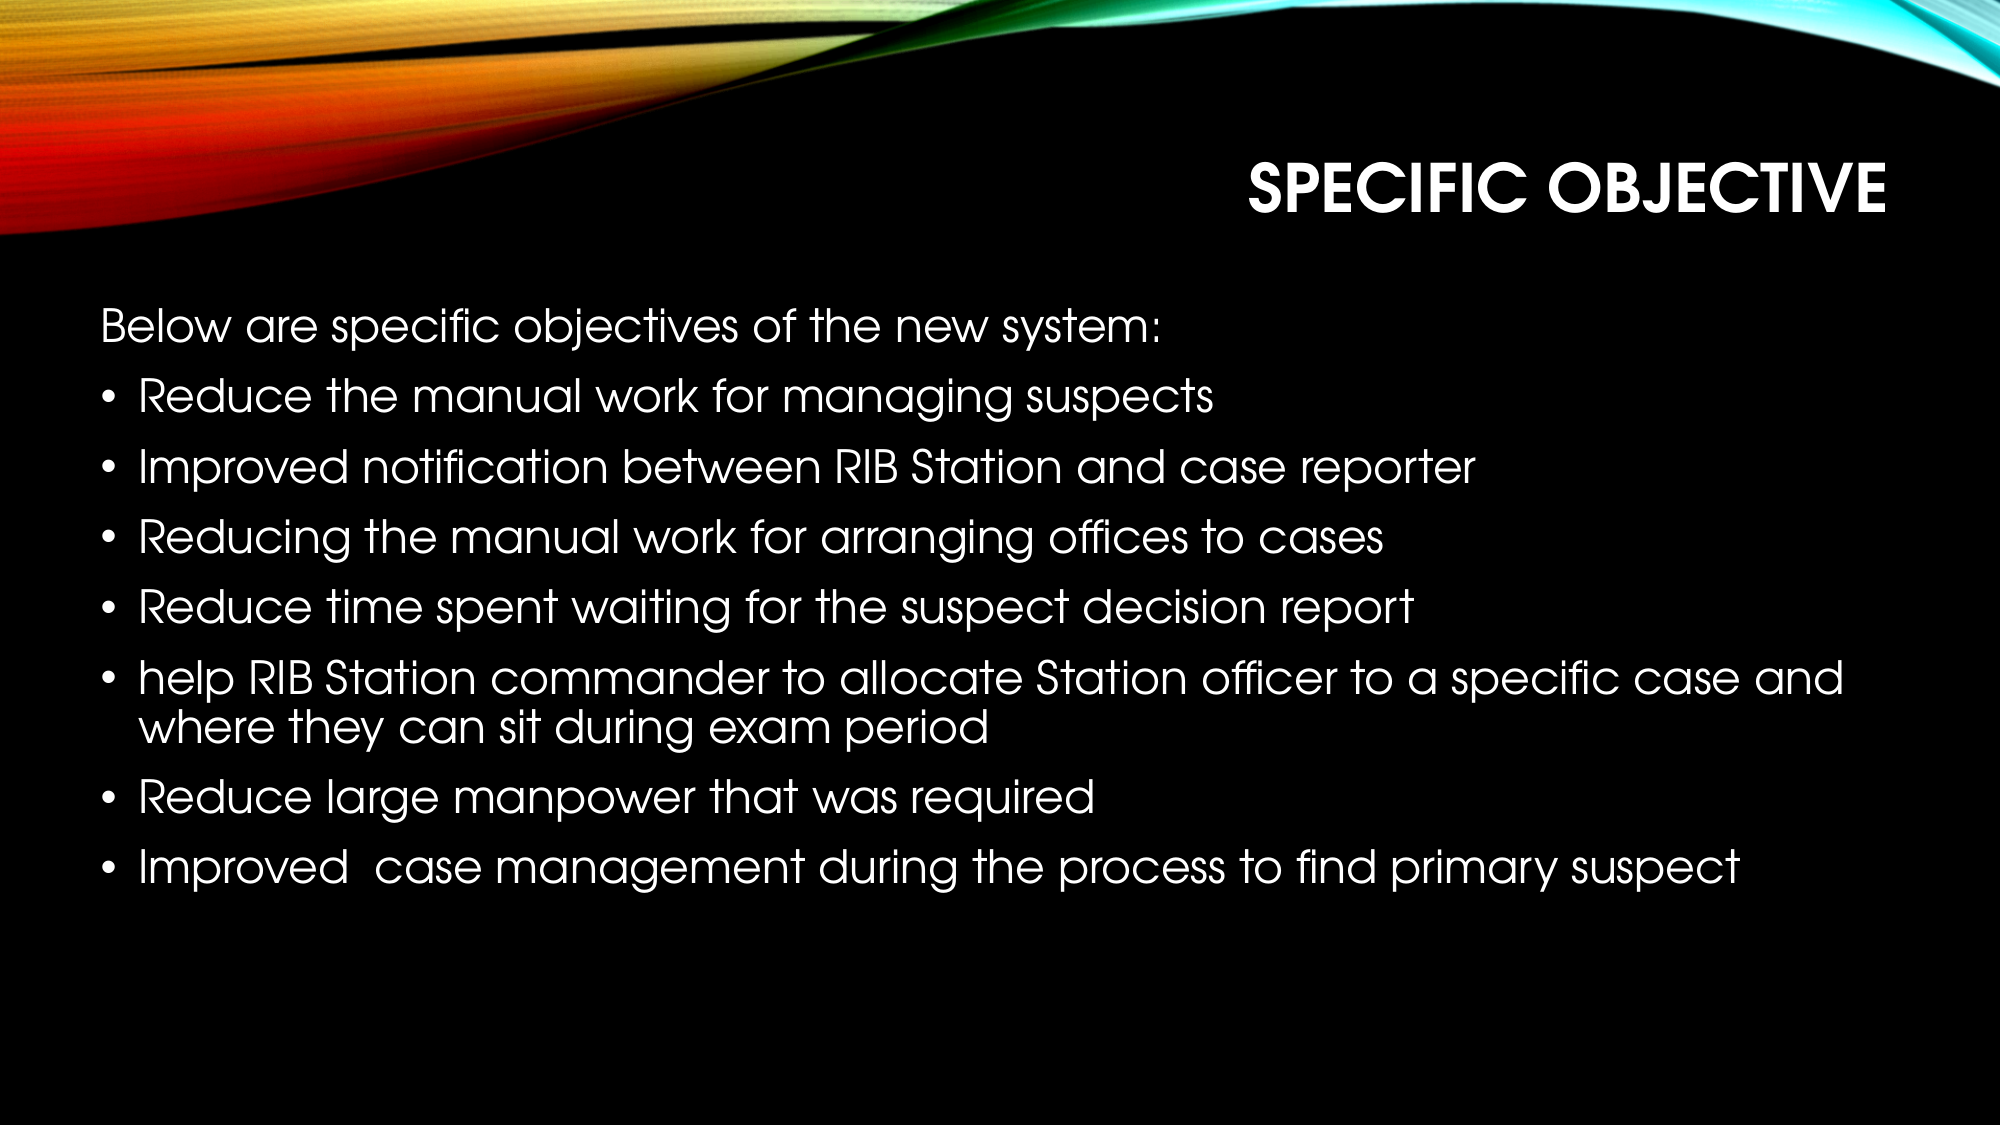

# Specific objective
Below are specific objectives of the new system:
Reduce the manual work for managing suspects
Improved notification between RIB Station and case reporter
Reducing the manual work for arranging offices to cases
Reduce time spent waiting for the suspect decision report
help RIB Station commander to allocate Station officer to a specific case and where they can sit during exam period
Reduce large manpower that was required
Improved  case management during the process to find primary suspect